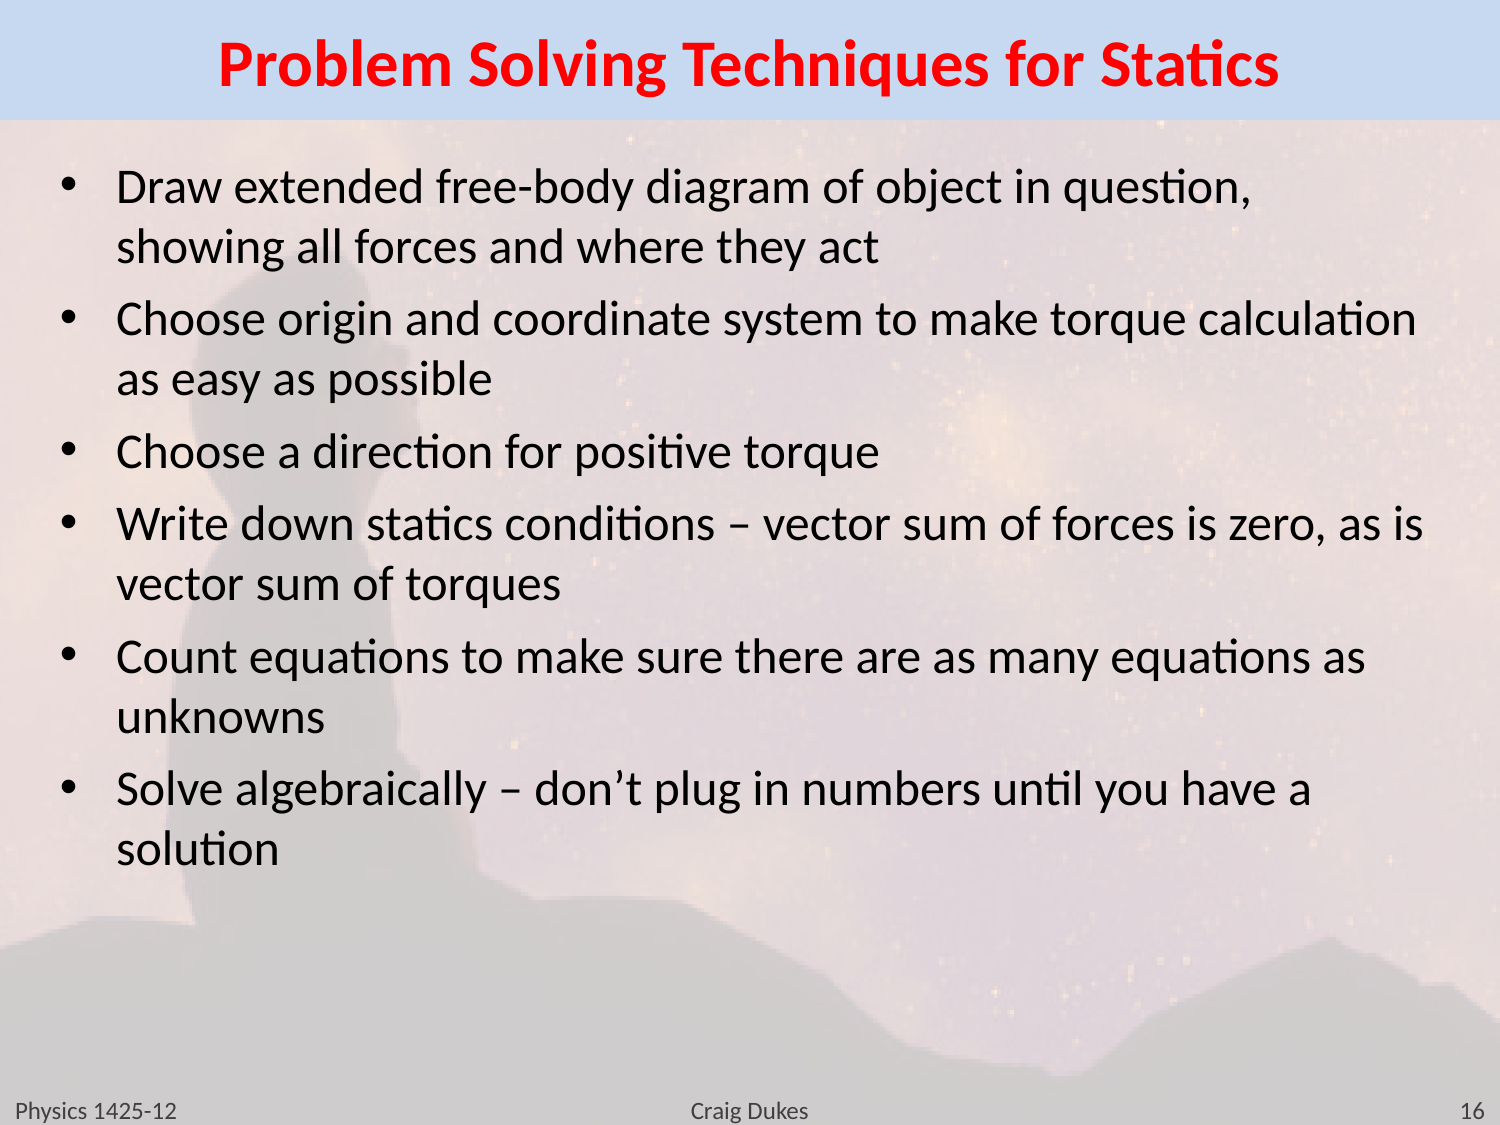

# Problem Solving Techniques for Statics
Draw extended free-body diagram of object in question, showing all forces and where they act
Choose origin and coordinate system to make torque calculation as easy as possible
Choose a direction for positive torque
Write down statics conditions – vector sum of forces is zero, as is vector sum of torques
Count equations to make sure there are as many equations as unknowns
Solve algebraically – don’t plug in numbers until you have a solution
Physics 1425-12
Craig Dukes
16